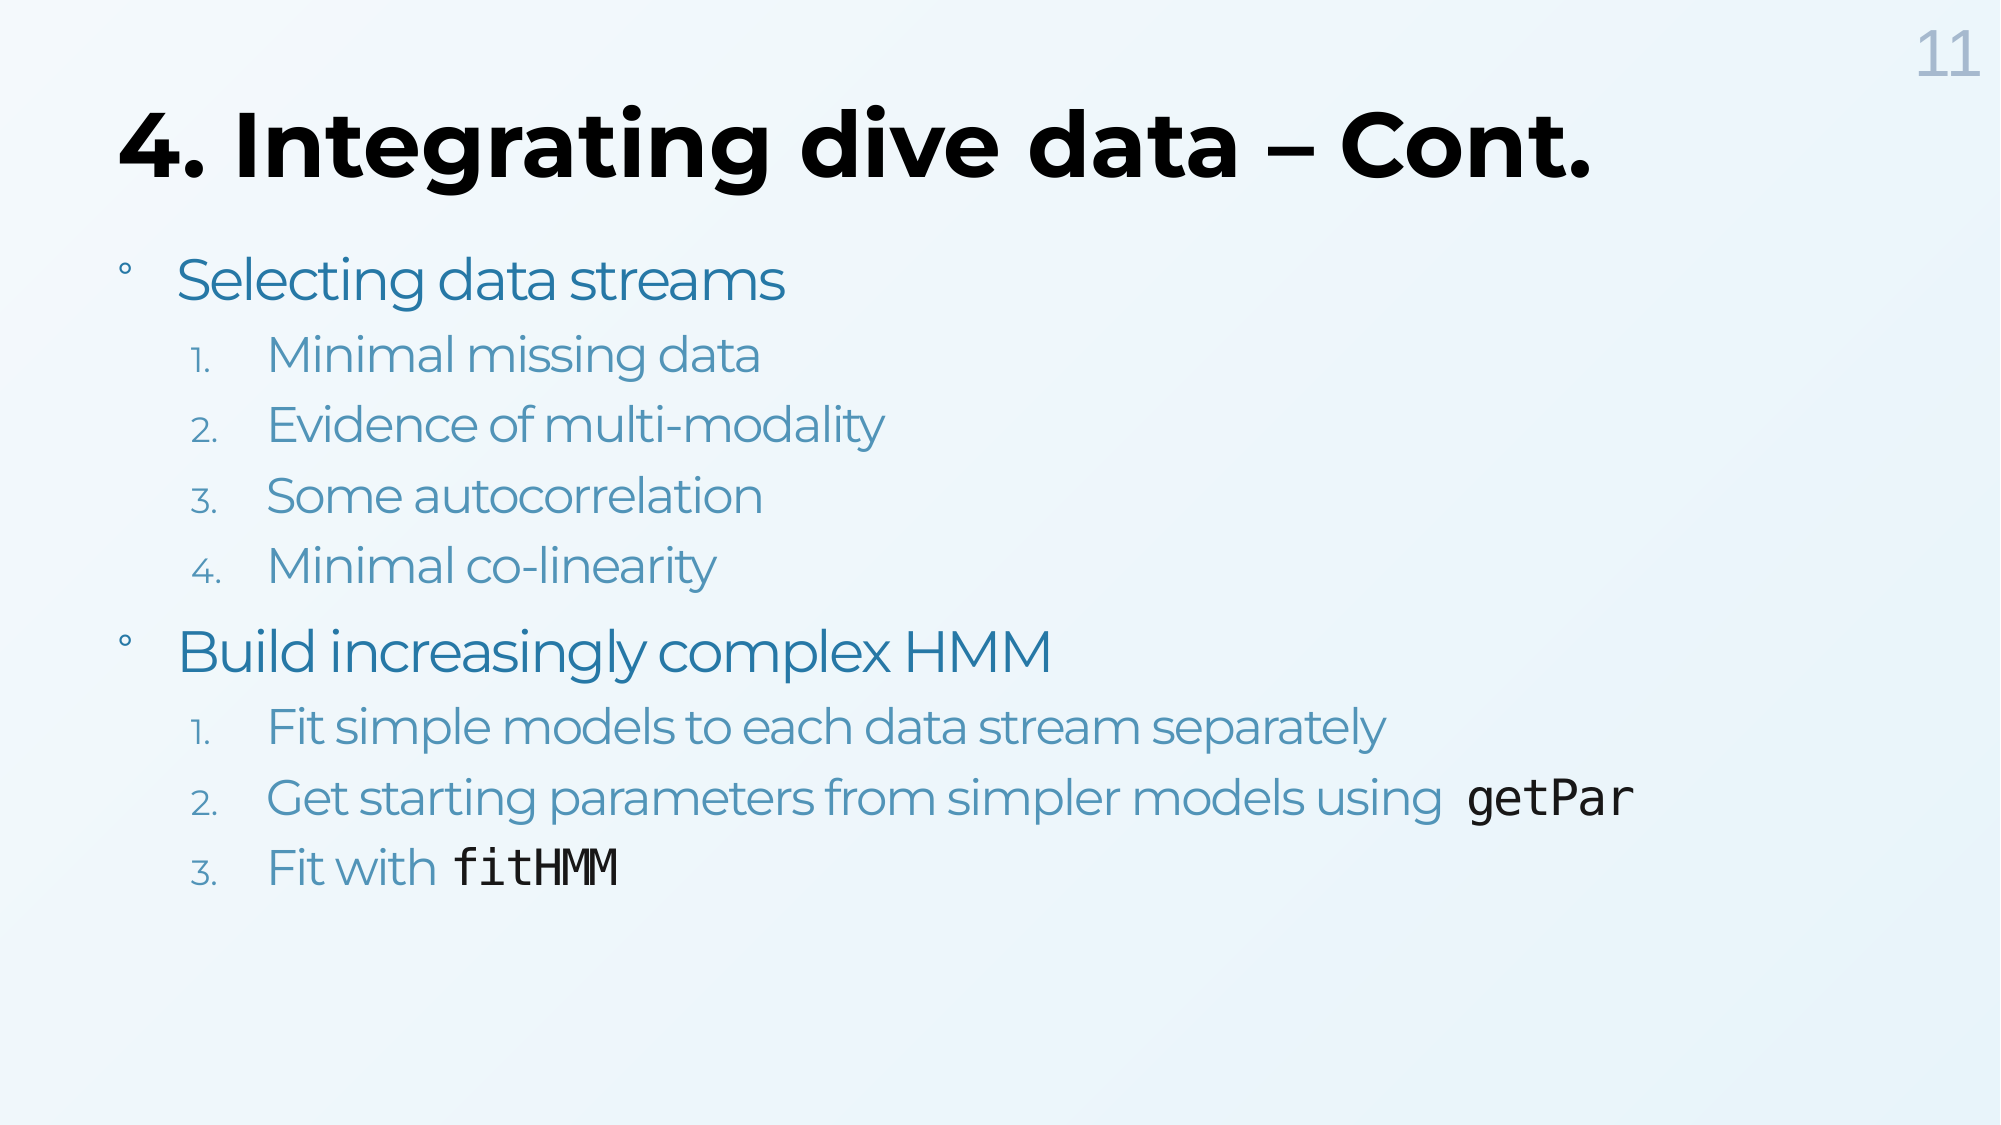

11
# 4. Integrating dive data – Cont.
Selecting data streams
Minimal missing data
Evidence of multi-modality
Some autocorrelation
Minimal co-linearity
Build increasingly complex HMM
Fit simple models to each data stream separately
Get starting parameters from simpler models using  getPar
Fit with fitHMM

group